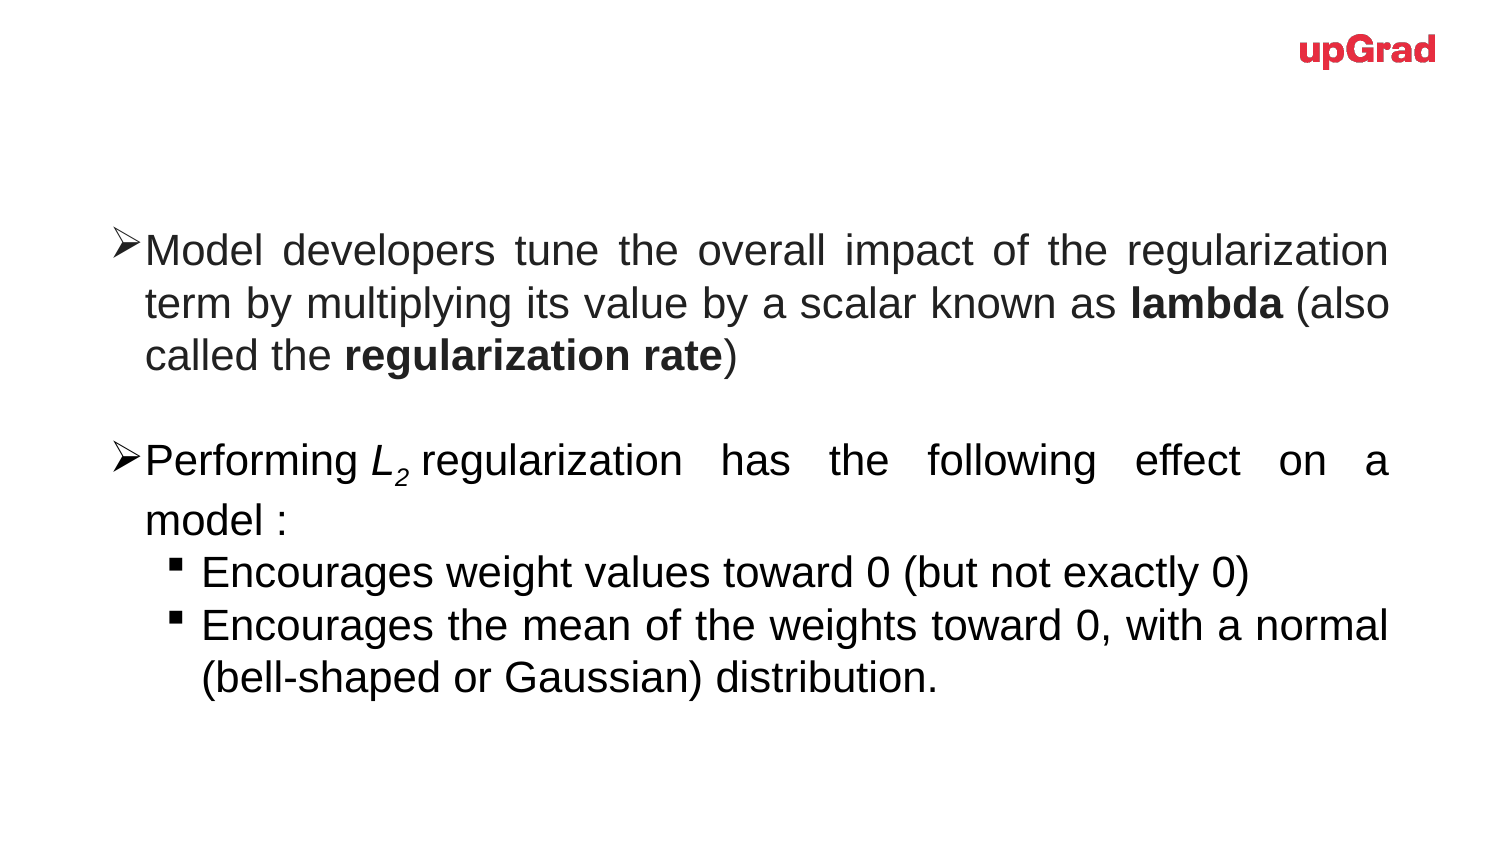

Model developers tune the overall impact of the regularization term by multiplying its value by a scalar known as lambda (also called the regularization rate)

Performing L2 regularization has the following effect on a model :
Encourages weight values toward 0 (but not exactly 0)
Encourages the mean of the weights toward 0, with a normal (bell-shaped or Gaussian) distribution.